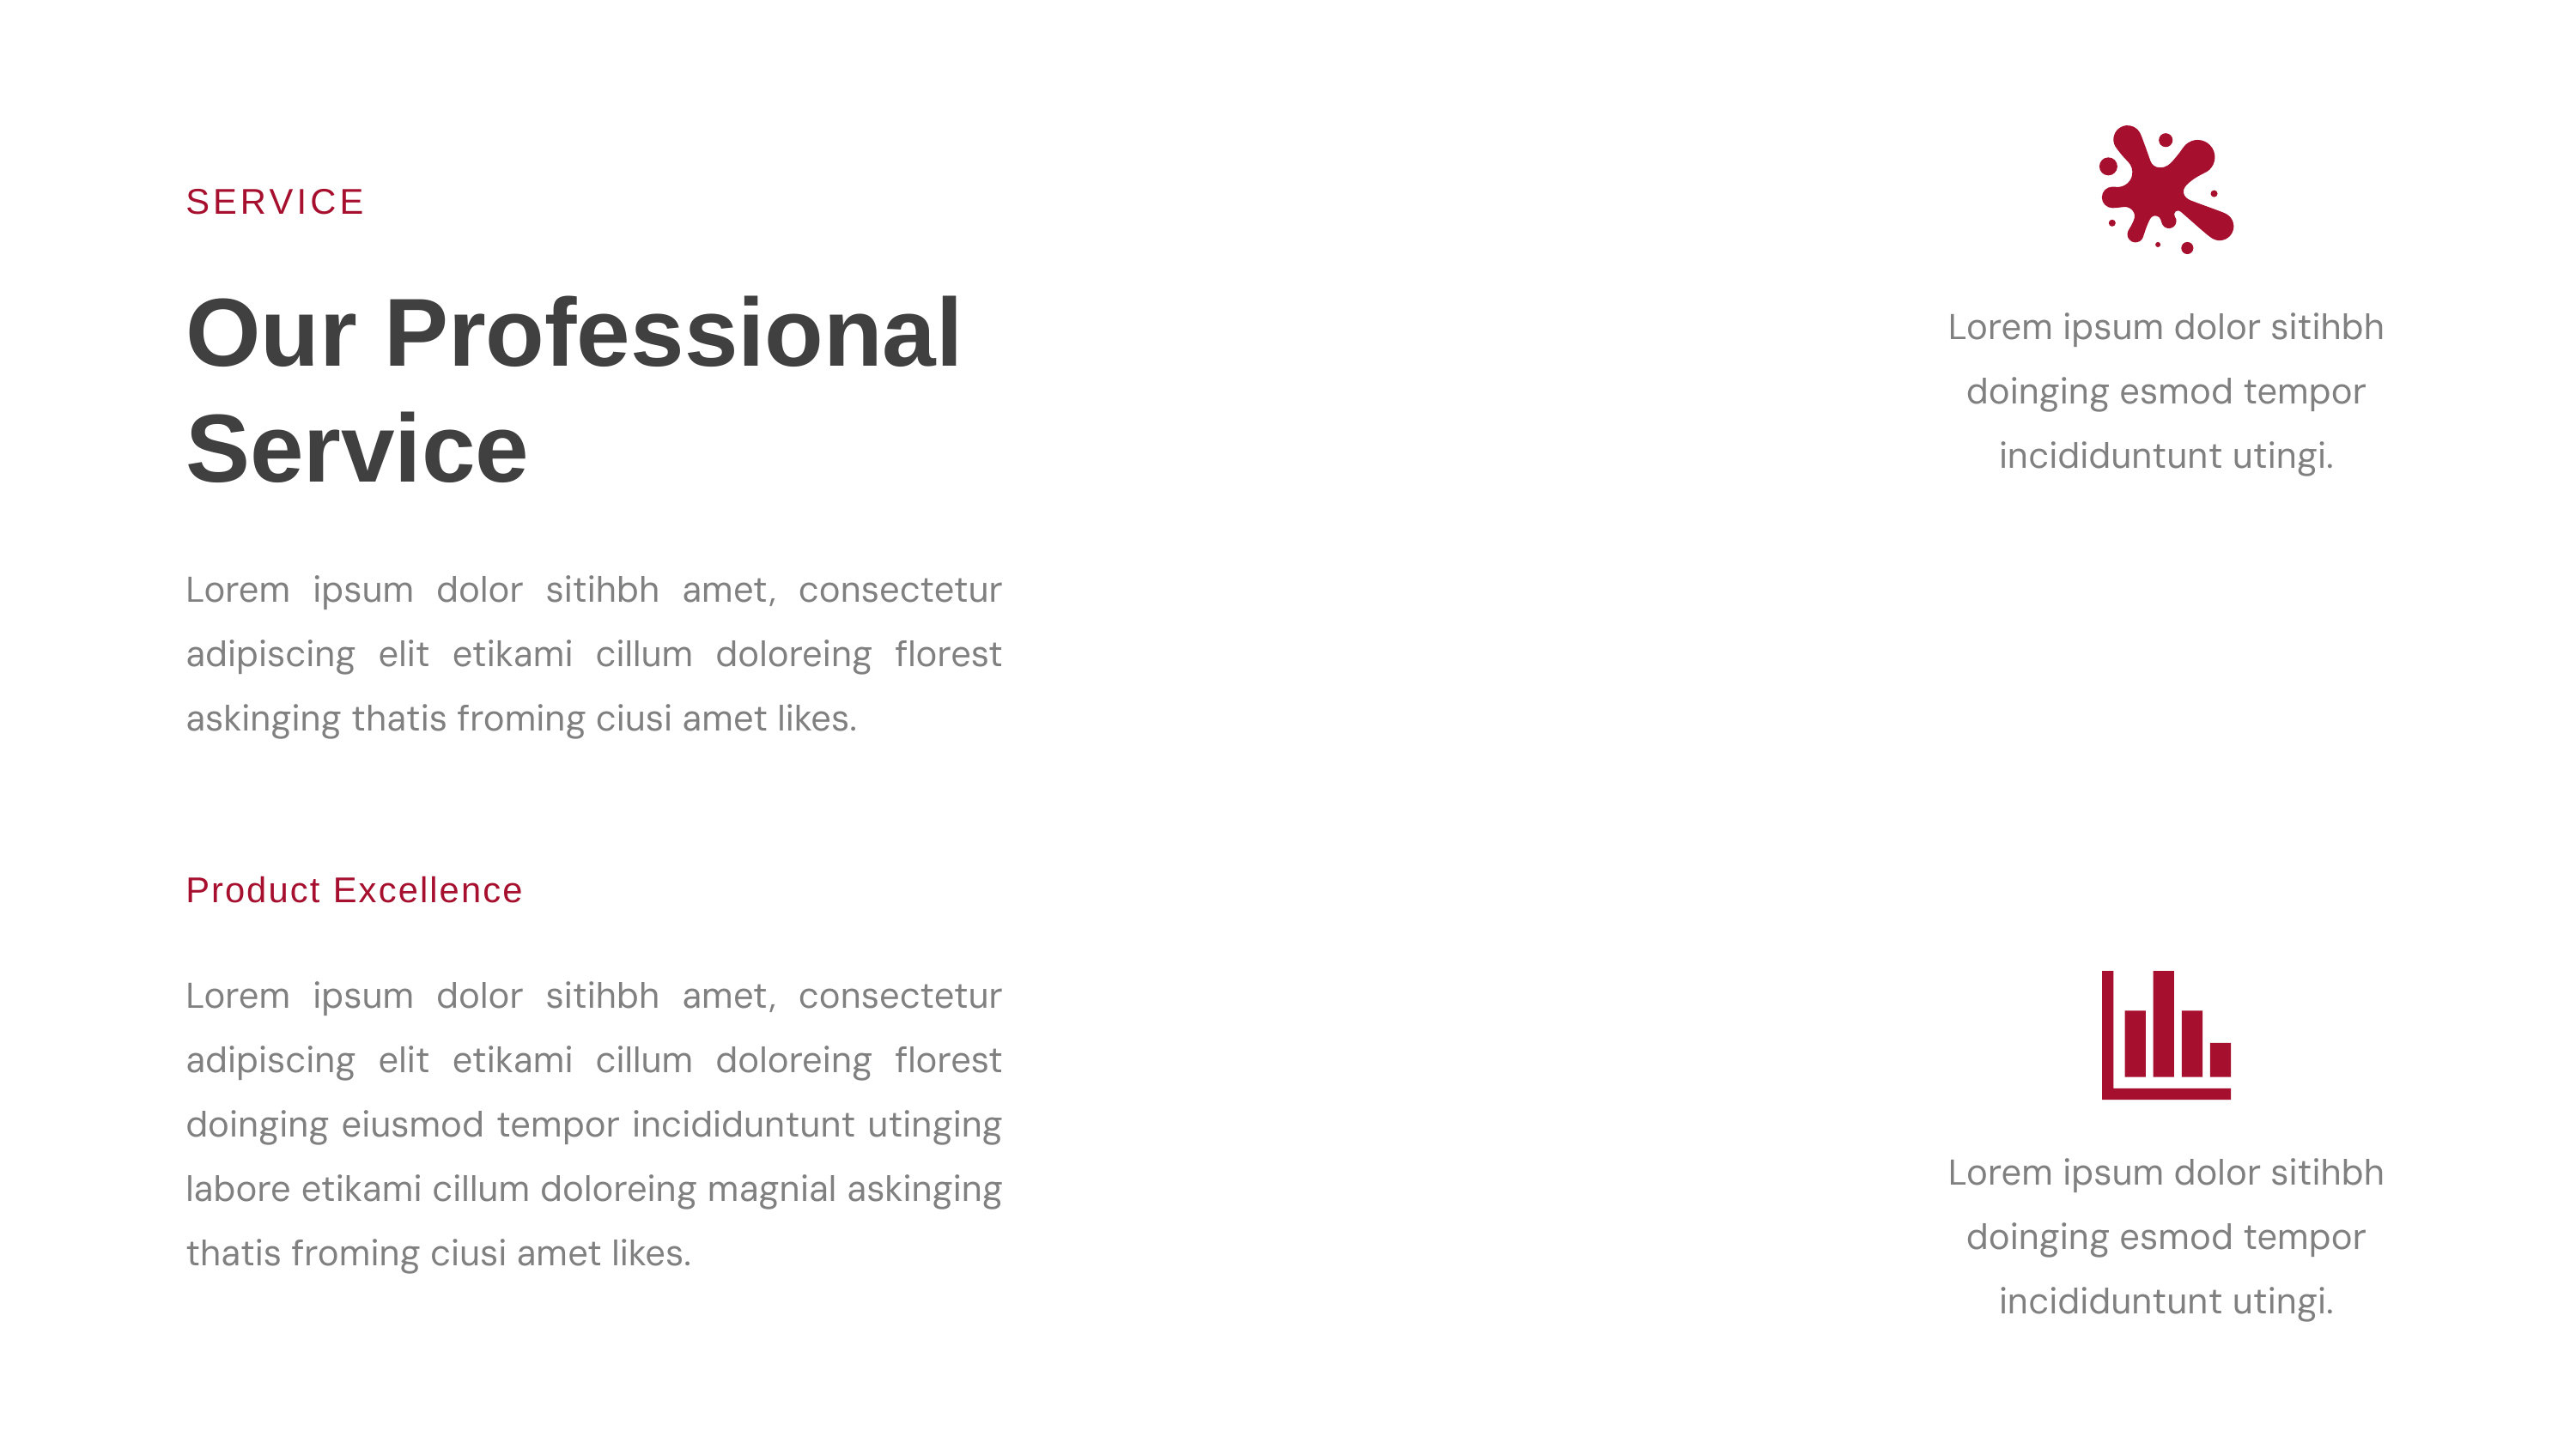

SERVICE
Our Professional Service
Lorem ipsum dolor sitihbh doinging esmod tempor incididuntunt utingi.
Lorem ipsum dolor sitihbh amet, consectetur adipiscing elit etikami cillum doloreing florest askinging thatis froming ciusi amet likes.

Product Excellence
Lorem ipsum dolor sitihbh amet, consectetur adipiscing elit etikami cillum doloreing florest doinging eiusmod tempor incididuntunt utinging labore etikami cillum doloreing magnial askinging thatis froming ciusi amet likes.

Lorem ipsum dolor sitihbh doinging esmod tempor incididuntunt utingi.